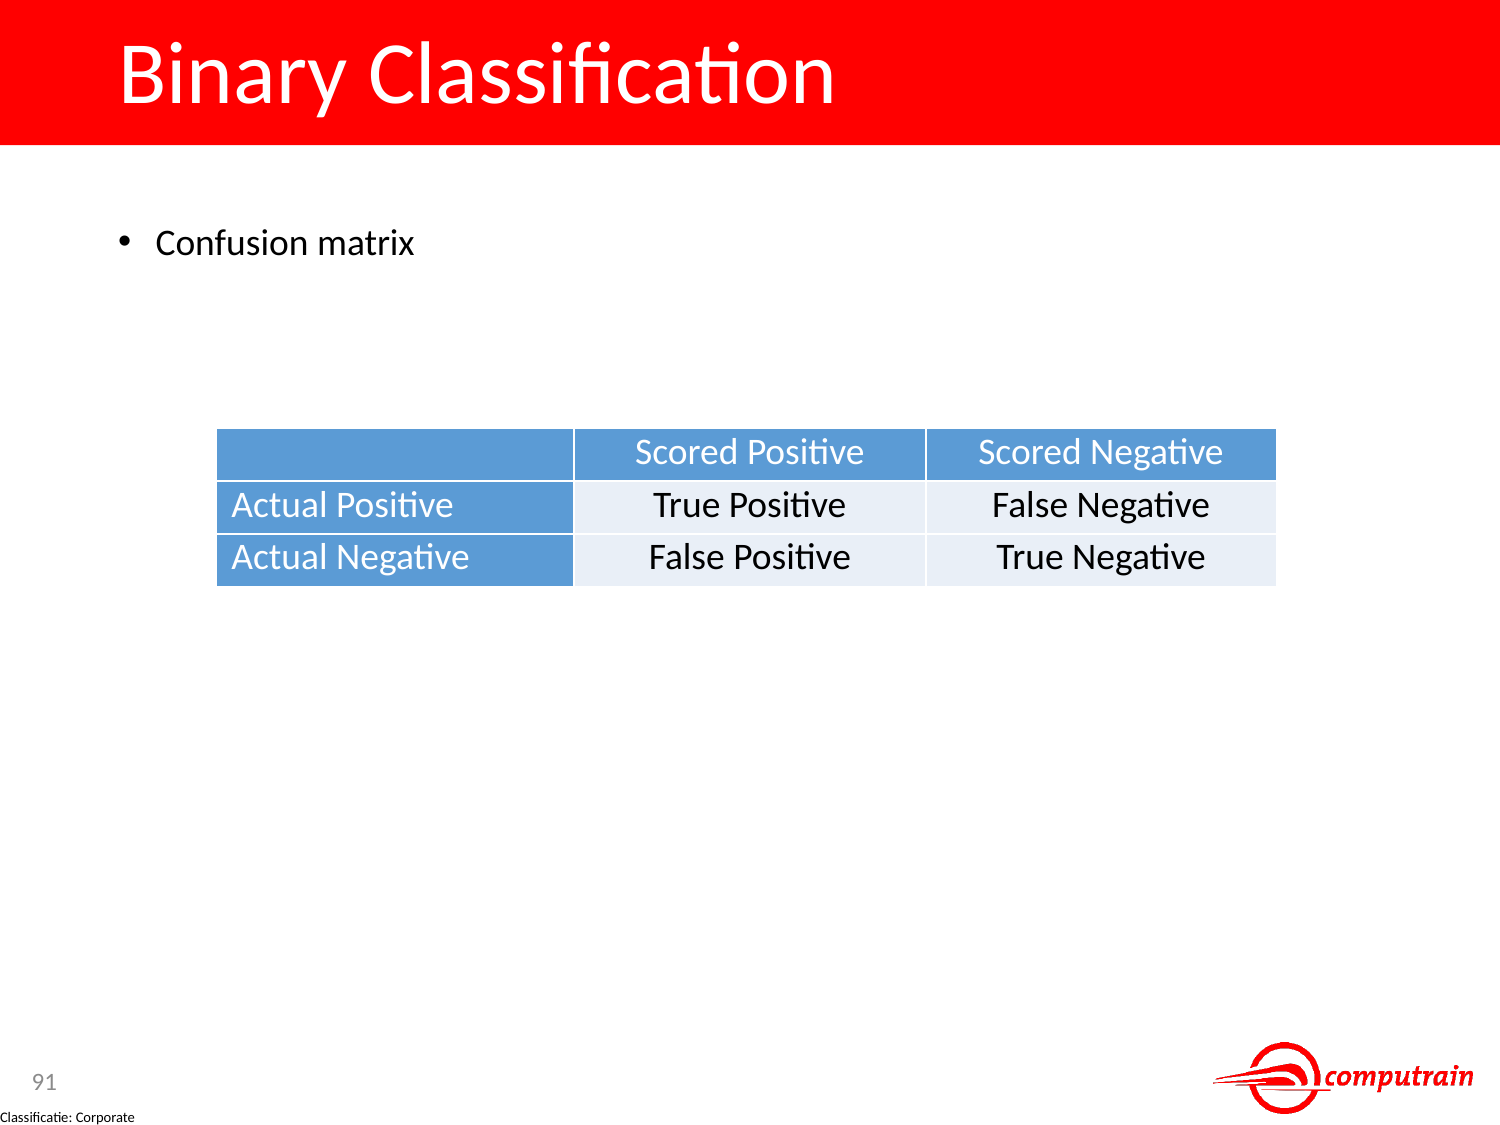

# Binary Classification
Confusion matrix

|  | Scored Positive | Scored Negative |
| --- | --- | --- |
| Actual Positive | True Positive | False Negative |
| Actual Negative | False Positive | True Negative |

91